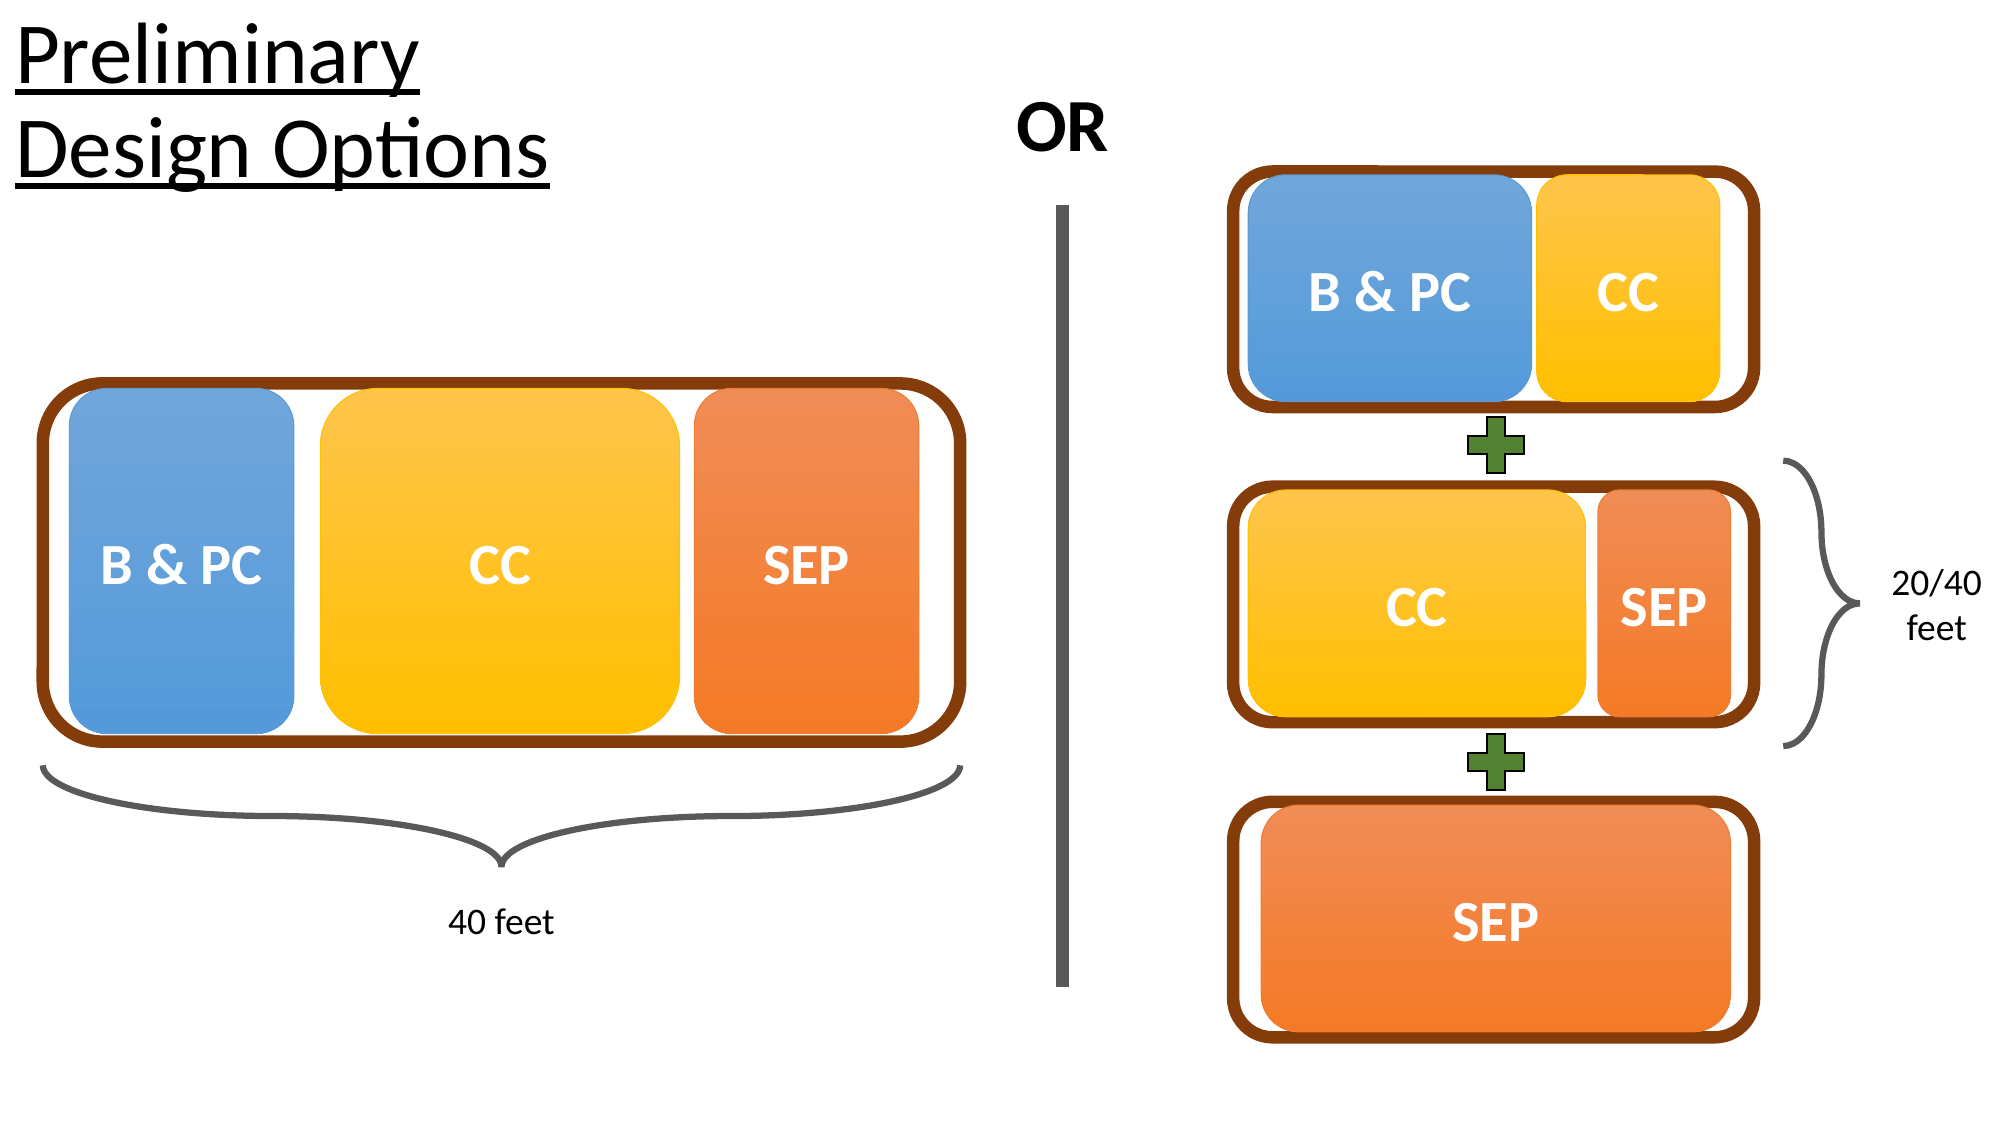

# Preliminary Design Options
OR

B & PC
CC

B & PC
CC
SEP

CC
SEP
20/40 feet

SEP
40 feet